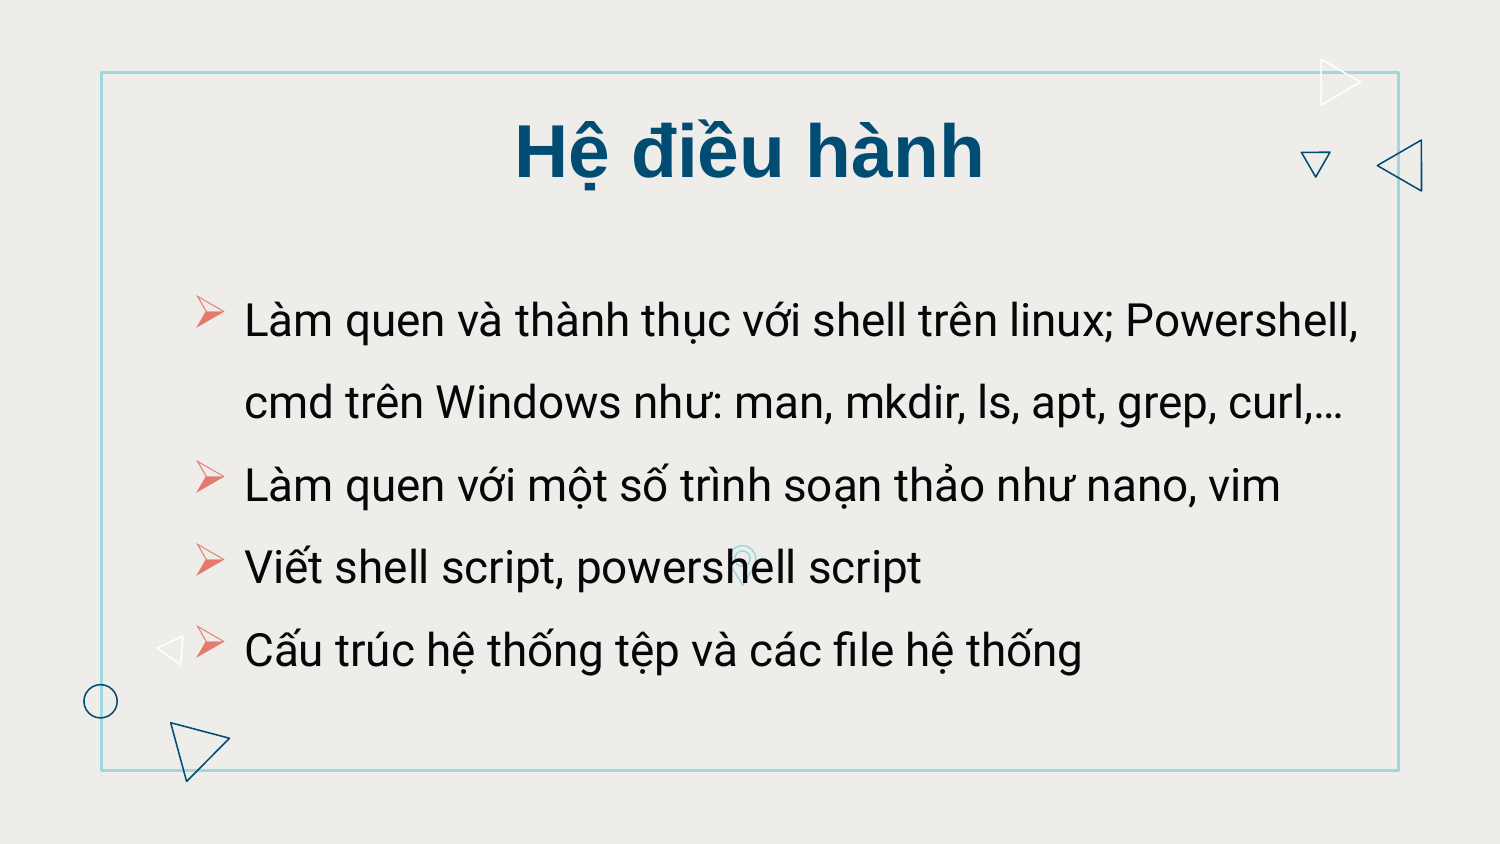

# Hệ điều hành
Làm quen và thành thục với shell trên linux; Powershell, cmd trên Windows như: man, mkdir, ls, apt, grep, curl,…
Làm quen với một số trình soạn thảo như nano, vim
Viết shell script, powershell script
Cấu trúc hệ thống tệp và các file hệ thống